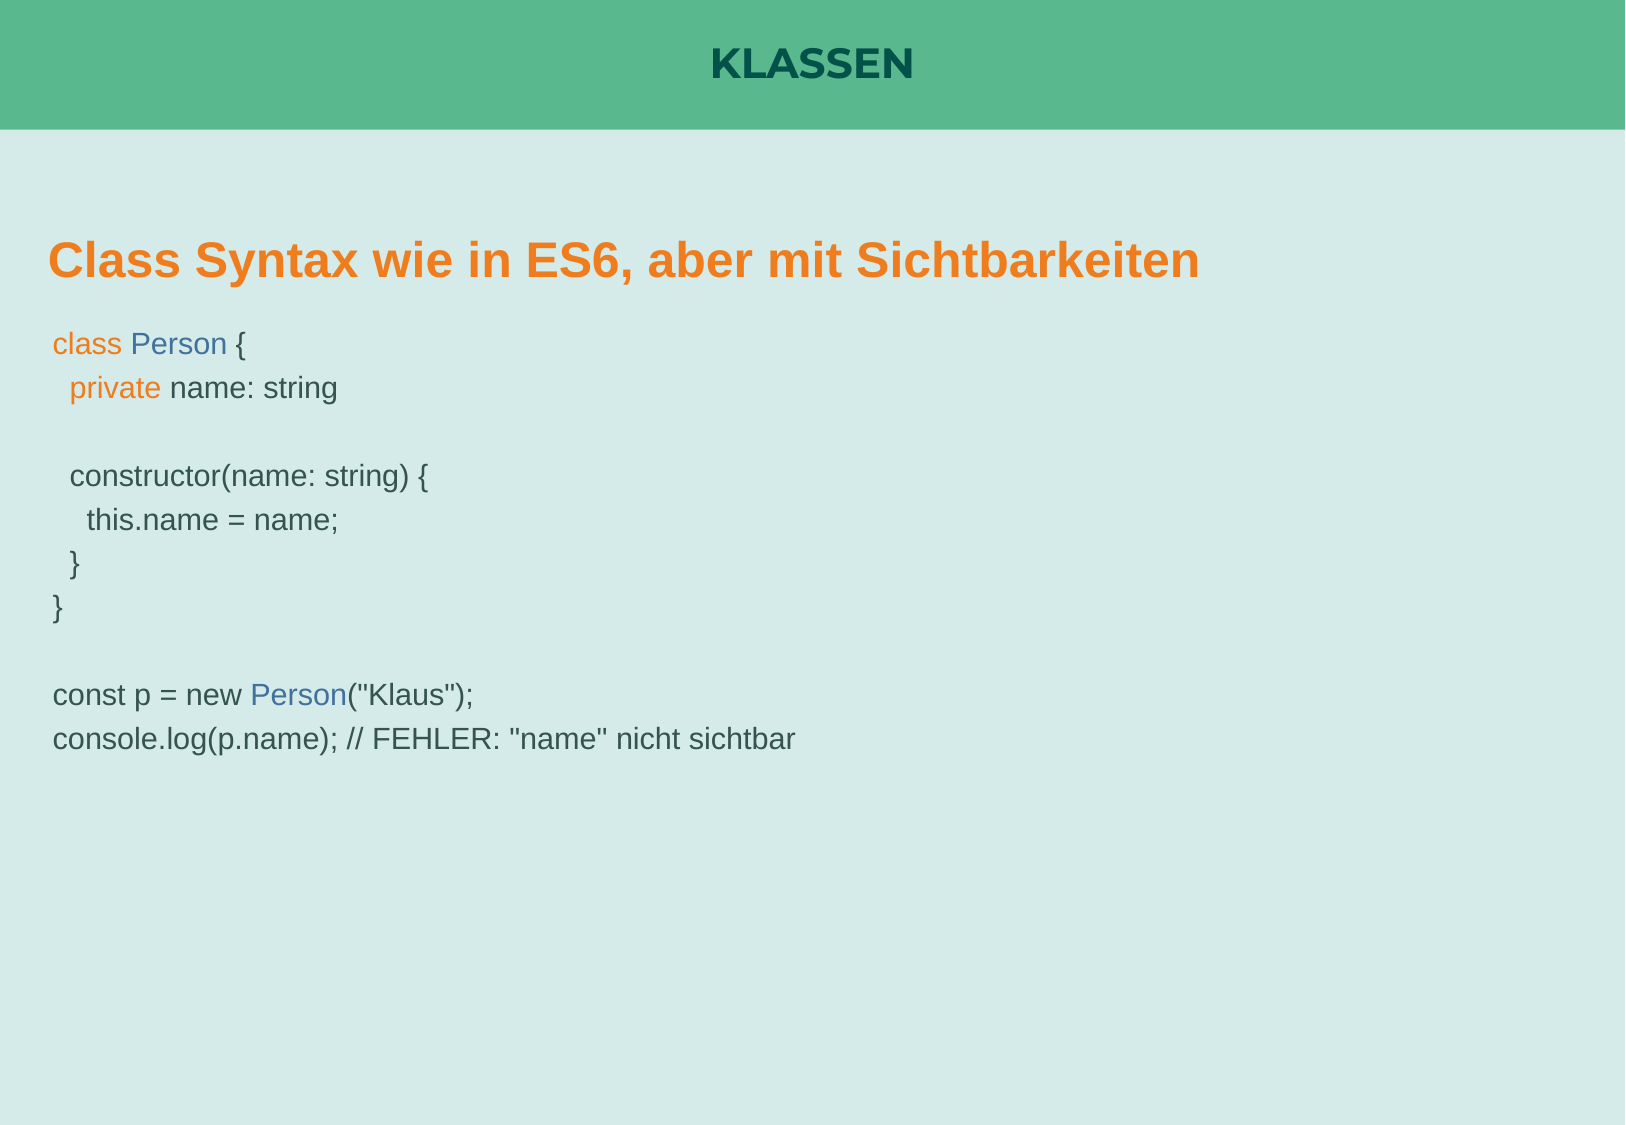

# Klassen
Class Syntax wie in ES6, aber mit Sichtbarkeiten
class Person {
  private name: string

  constructor(name: string) {
    this.name = name;
  }
}

const p = new Person("Klaus");
console.log(p.name); // FEHLER: "name" nicht sichtbar